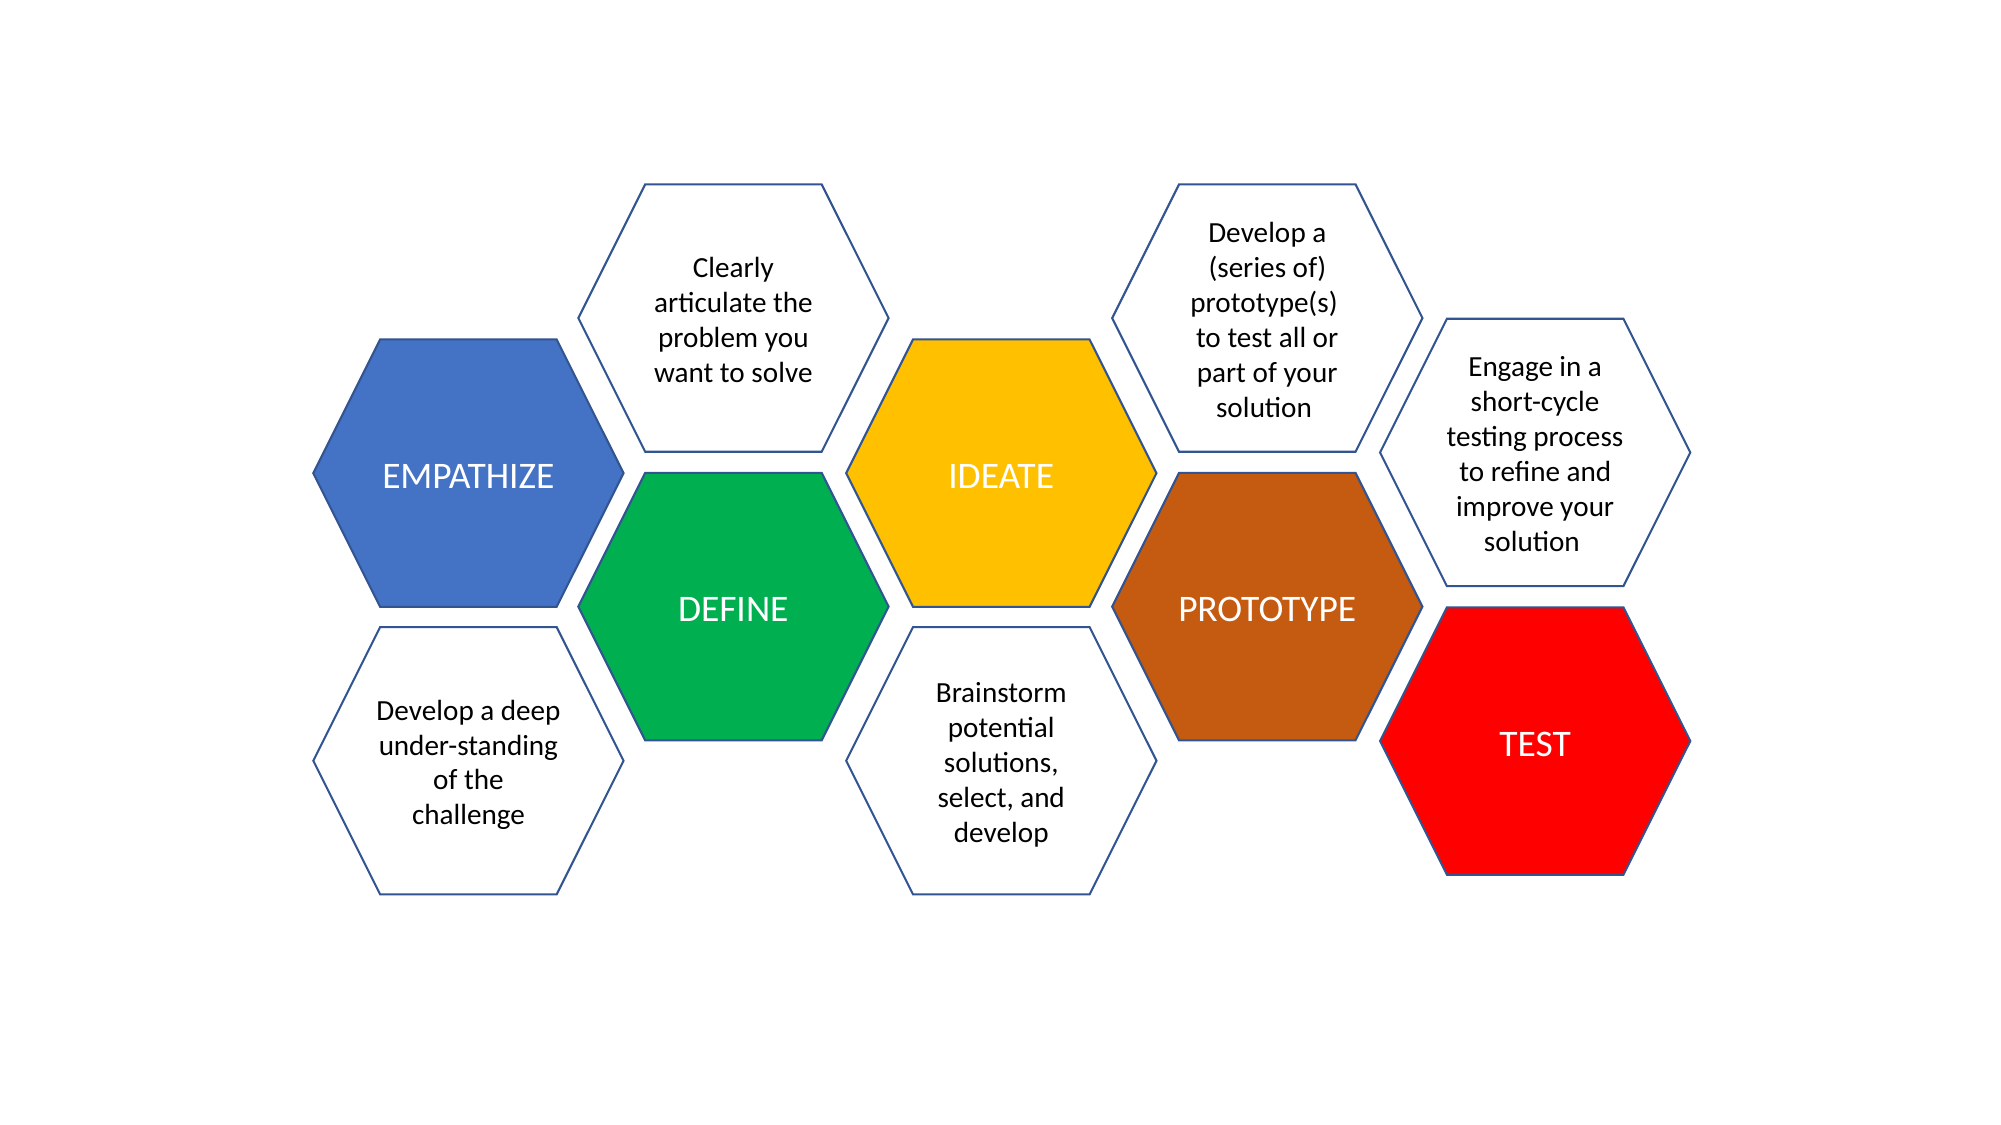

Clearly articulate the problem you want to solve
Develop a (series of) prototype(s)
to test all or part of your solution
# Why Design Thinking
Engage in a short-cycle testing process to refine and improve your solution
EMPATHIZE
IDEATE
DEFINE
PROTOTYPE
TEST
Develop a deep under-standing of the challenge
Brainstorm potential solutions, select, and develop